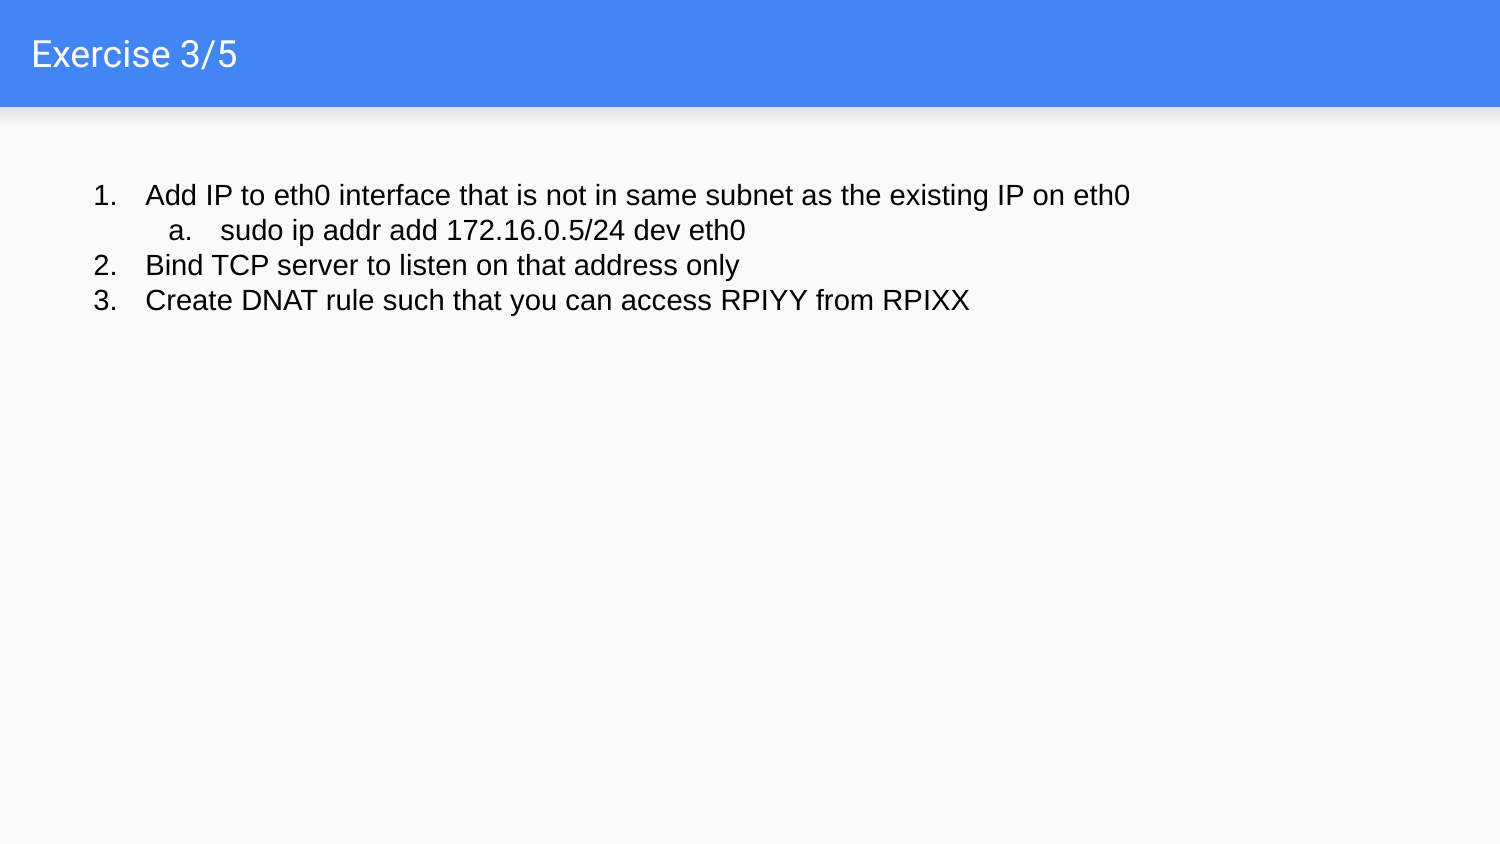

# Exercise 3/5
Add IP to eth0 interface that is not in same subnet as the existing IP on eth0
sudo ip addr add 172.16.0.5/24 dev eth0
Bind TCP server to listen on that address only
Create DNAT rule such that you can access RPIYY from RPIXX